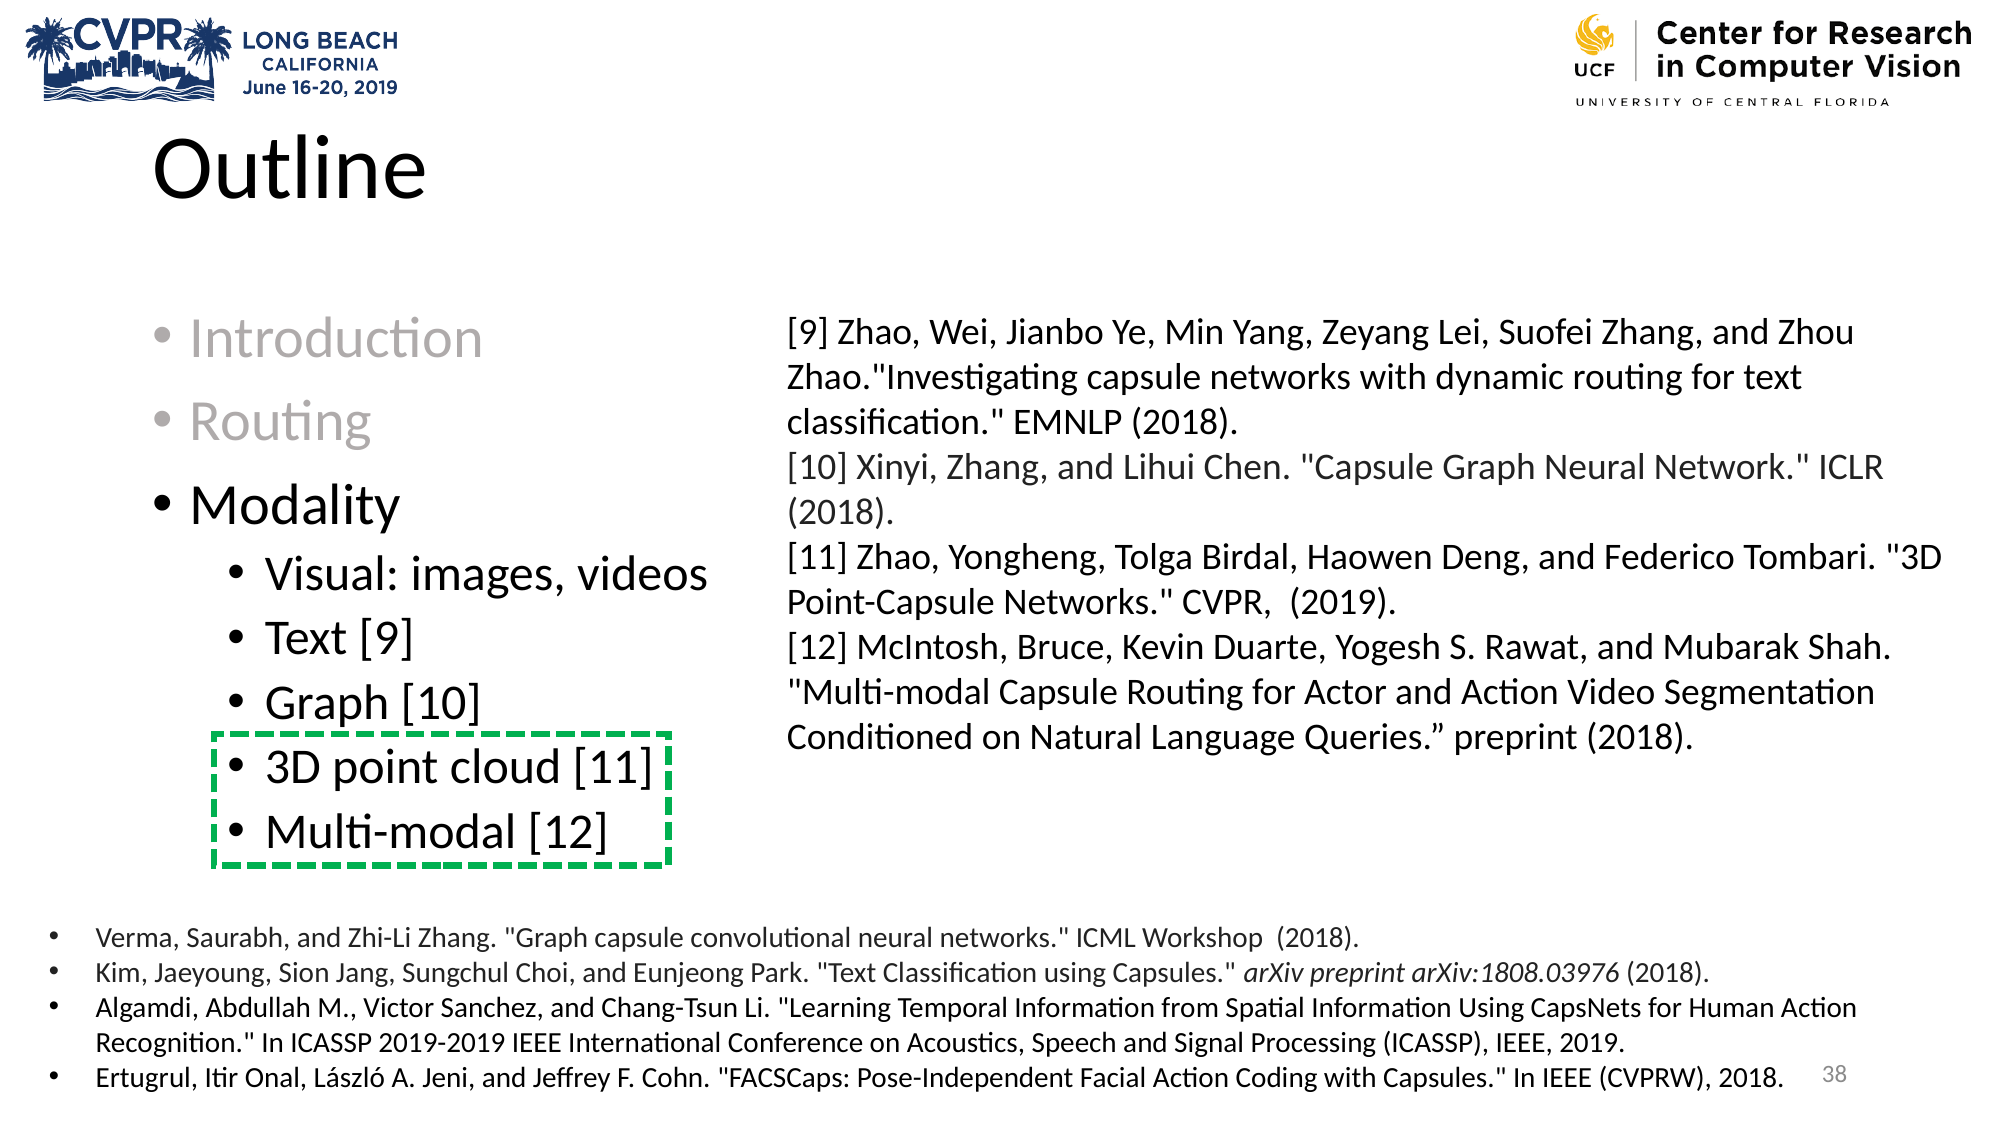

# Outline
Introduction
Routing
Modality
Visual: images, videos
Text [9]
Graph [10]
3D point cloud [11]
Multi-modal [12]
[9] Zhao, Wei, Jianbo Ye, Min Yang, Zeyang Lei, Suofei Zhang, and Zhou Zhao."Investigating capsule networks with dynamic routing for text classification." EMNLP (2018).
[10] Xinyi, Zhang, and Lihui Chen. "Capsule Graph Neural Network." ICLR (2018).
[11] Zhao, Yongheng, Tolga Birdal, Haowen Deng, and Federico Tombari. "3D Point-Capsule Networks." CVPR,  (2019).
[12] McIntosh, Bruce, Kevin Duarte, Yogesh S. Rawat, and Mubarak Shah. "Multi-modal Capsule Routing for Actor and Action Video Segmentation Conditioned on Natural Language Queries.” preprint (2018).

Verma, Saurabh, and Zhi-Li Zhang. "Graph capsule convolutional neural networks." ICML Workshop  (2018).
Kim, Jaeyoung, Sion Jang, Sungchul Choi, and Eunjeong Park. "Text Classification using Capsules." arXiv preprint arXiv:1808.03976 (2018).
Algamdi, Abdullah M., Victor Sanchez, and Chang-Tsun Li. "Learning Temporal Information from Spatial Information Using CapsNets for Human Action Recognition." In ICASSP 2019-2019 IEEE International Conference on Acoustics, Speech and Signal Processing (ICASSP), IEEE, 2019.
Ertugrul, Itir Onal, László A. Jeni, and Jeffrey F. Cohn. "FACSCaps: Pose-Independent Facial Action Coding with Capsules." In IEEE (CVPRW), 2018.
38